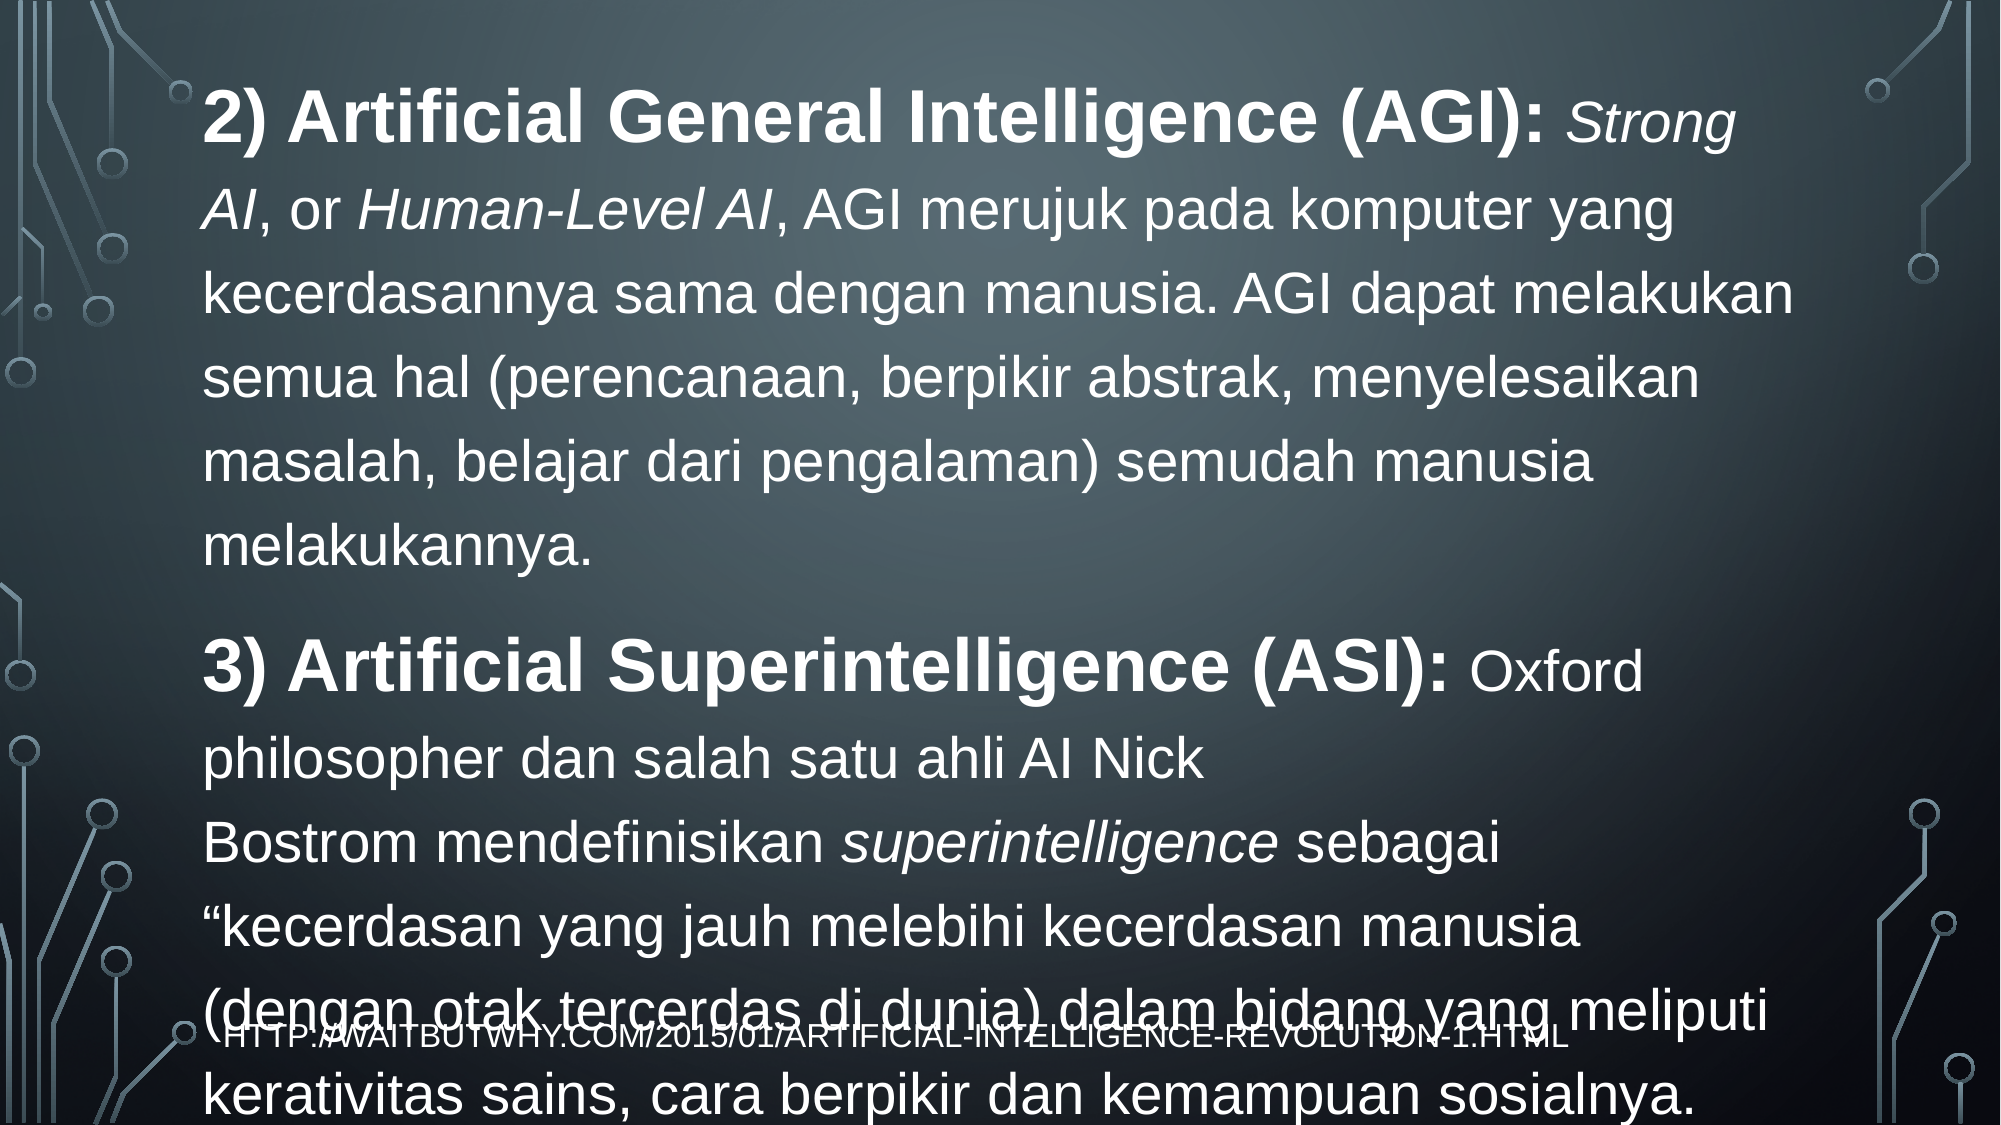

2) Artificial General Intelligence (AGI): Strong AI, or Human-Level AI, AGI merujuk pada komputer yang kecerdasannya sama dengan manusia. AGI dapat melakukan semua hal (perencanaan, berpikir abstrak, menyelesaikan masalah, belajar dari pengalaman) semudah manusia melakukannya.
3) Artificial Superintelligence (ASI): Oxford philosopher dan salah satu ahli AI Nick Bostrom mendefinisikan superintelligence sebagai “kecerdasan yang jauh melebihi kecerdasan manusia (dengan otak tercerdas di dunia) dalam bidang yang meliputi kerativitas sains, cara berpikir dan kemampuan sosialnya.

# http://waitbutwhy.com/2015/01/artificial-intelligence-revolution-1.html